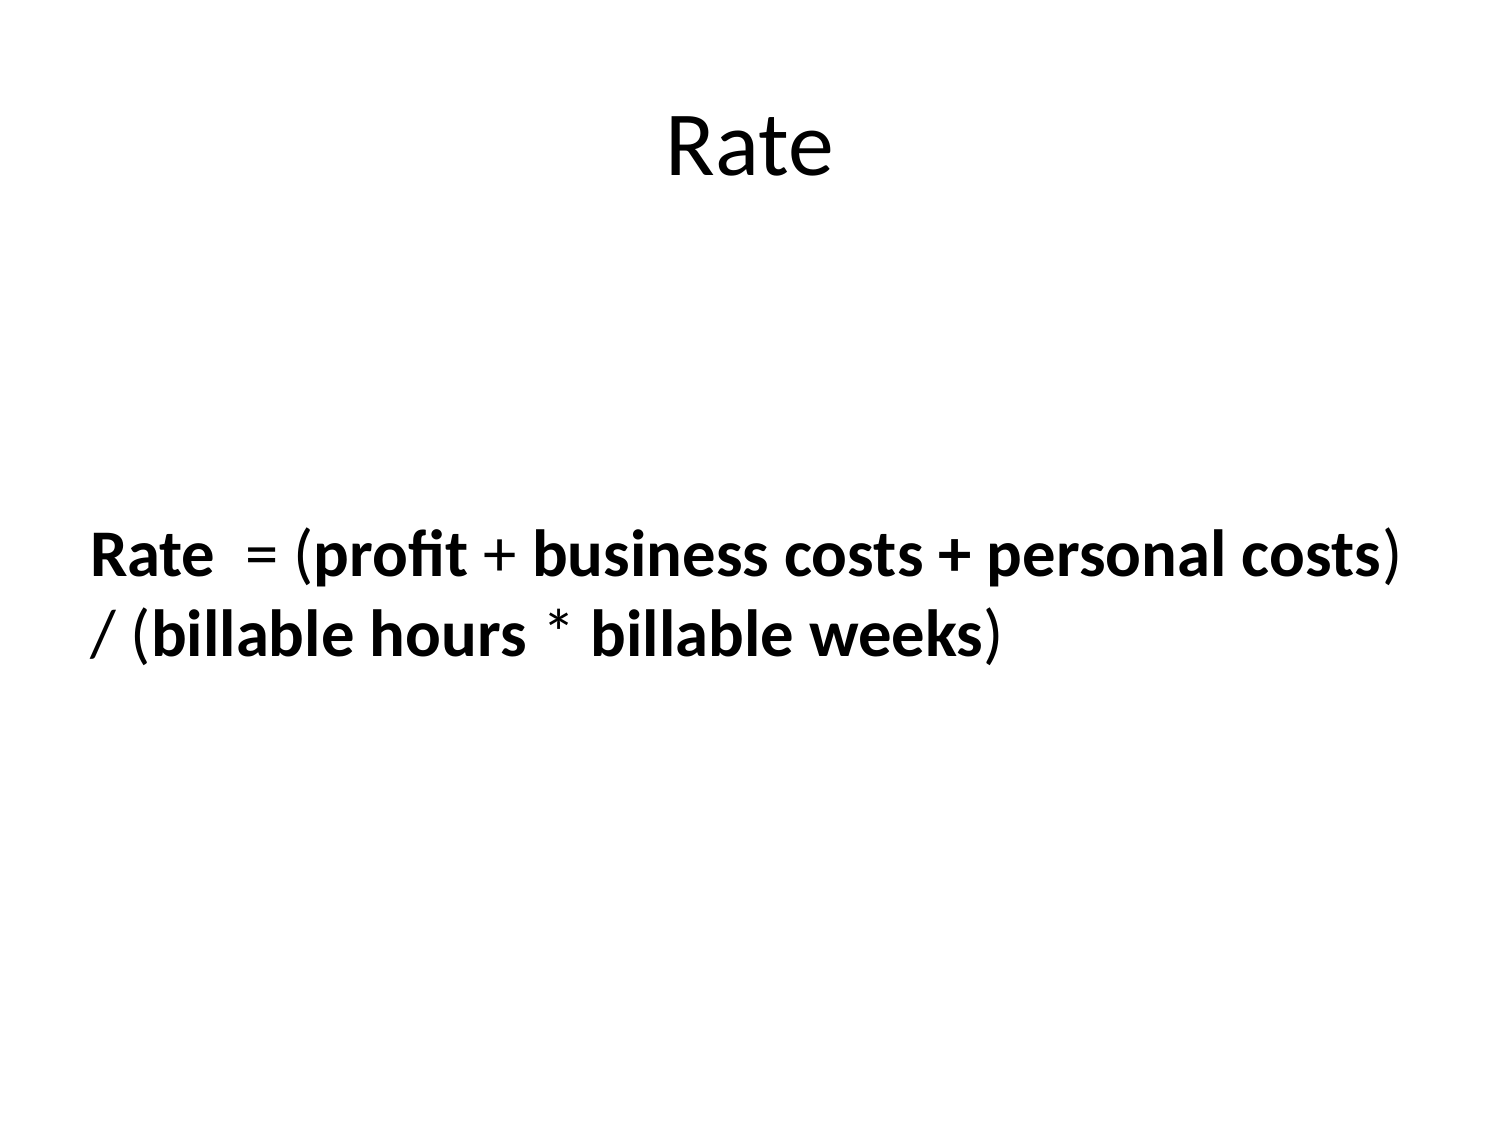

# Rate
Rate  = (profit + business costs + personal costs) / (billable hours * billable weeks)